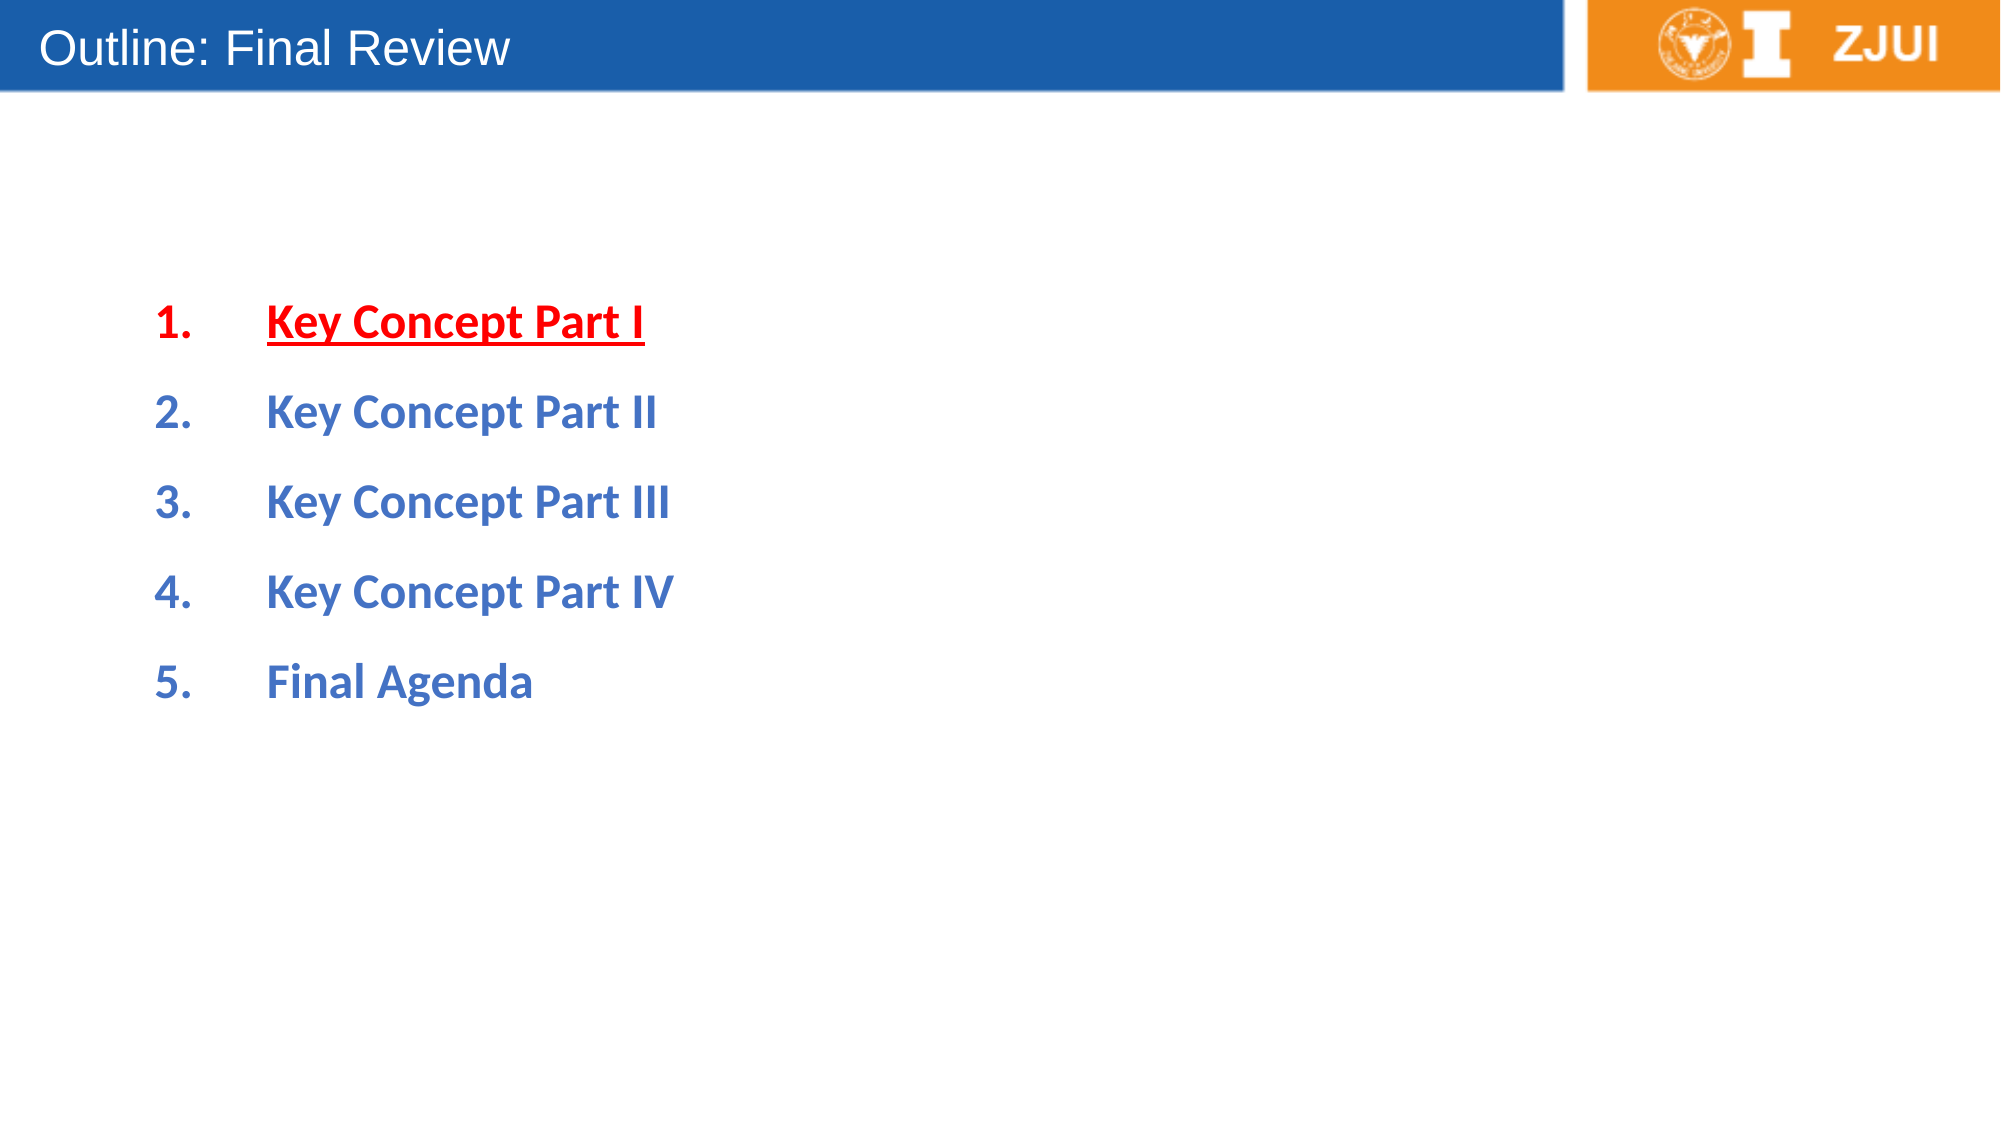

Outline: Final Review
Key Concept Part I
Key Concept Part II
Key Concept Part III
Key Concept Part IV
Final Agenda